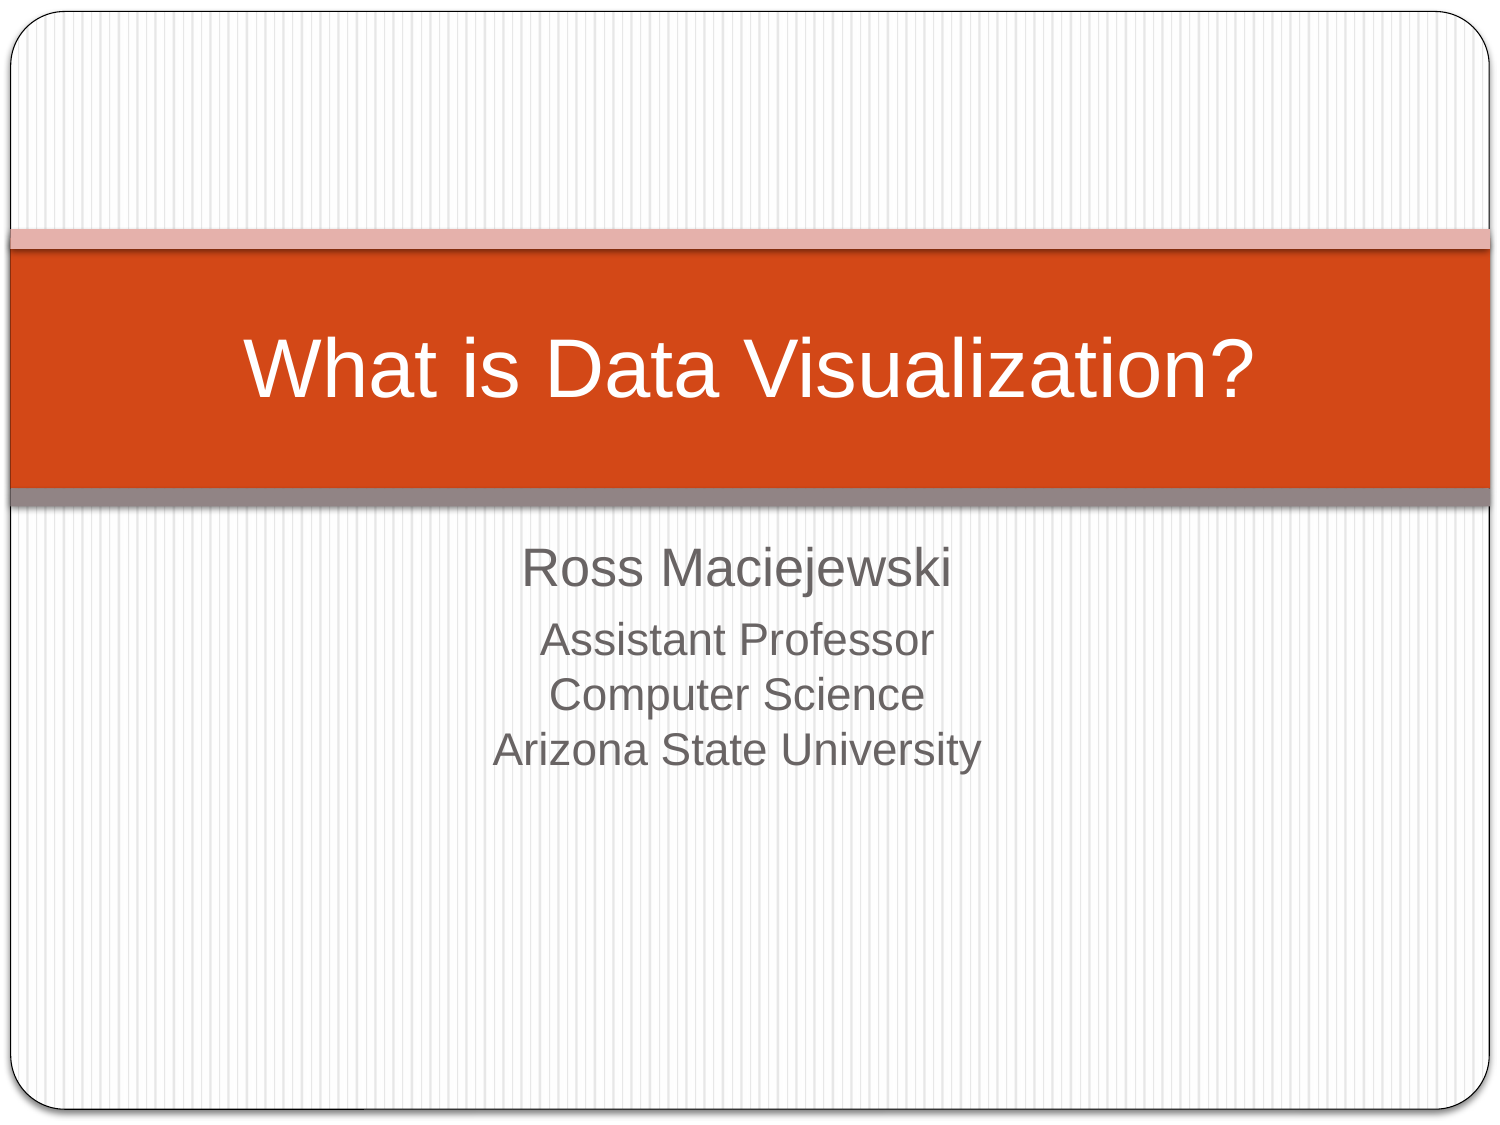

# What is Data Visualization?
Ross Maciejewski
Assistant Professor
Computer Science
Arizona State University